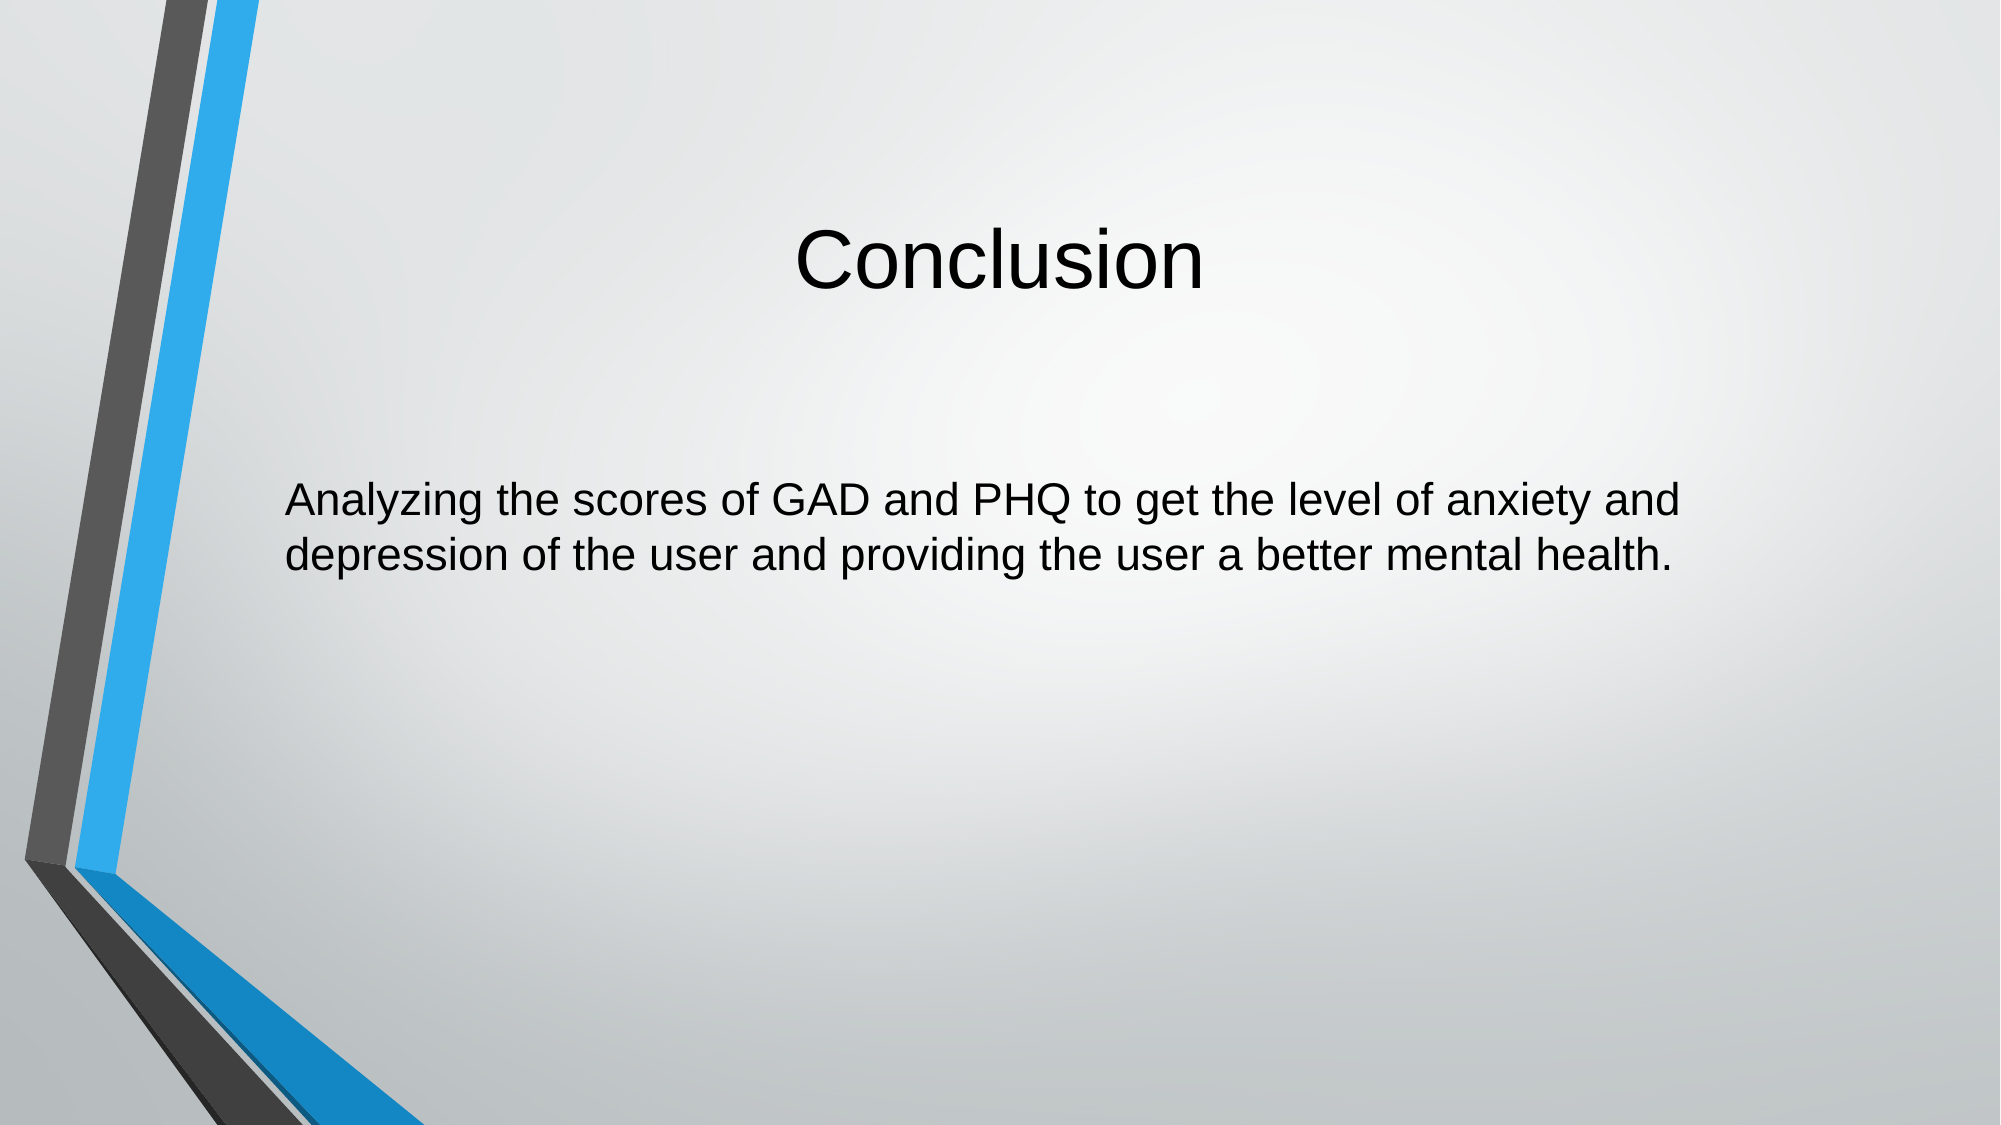

# Conclusion
Analyzing the scores of GAD and PHQ to get the level of anxiety and depression of the user and providing the user a better mental health.